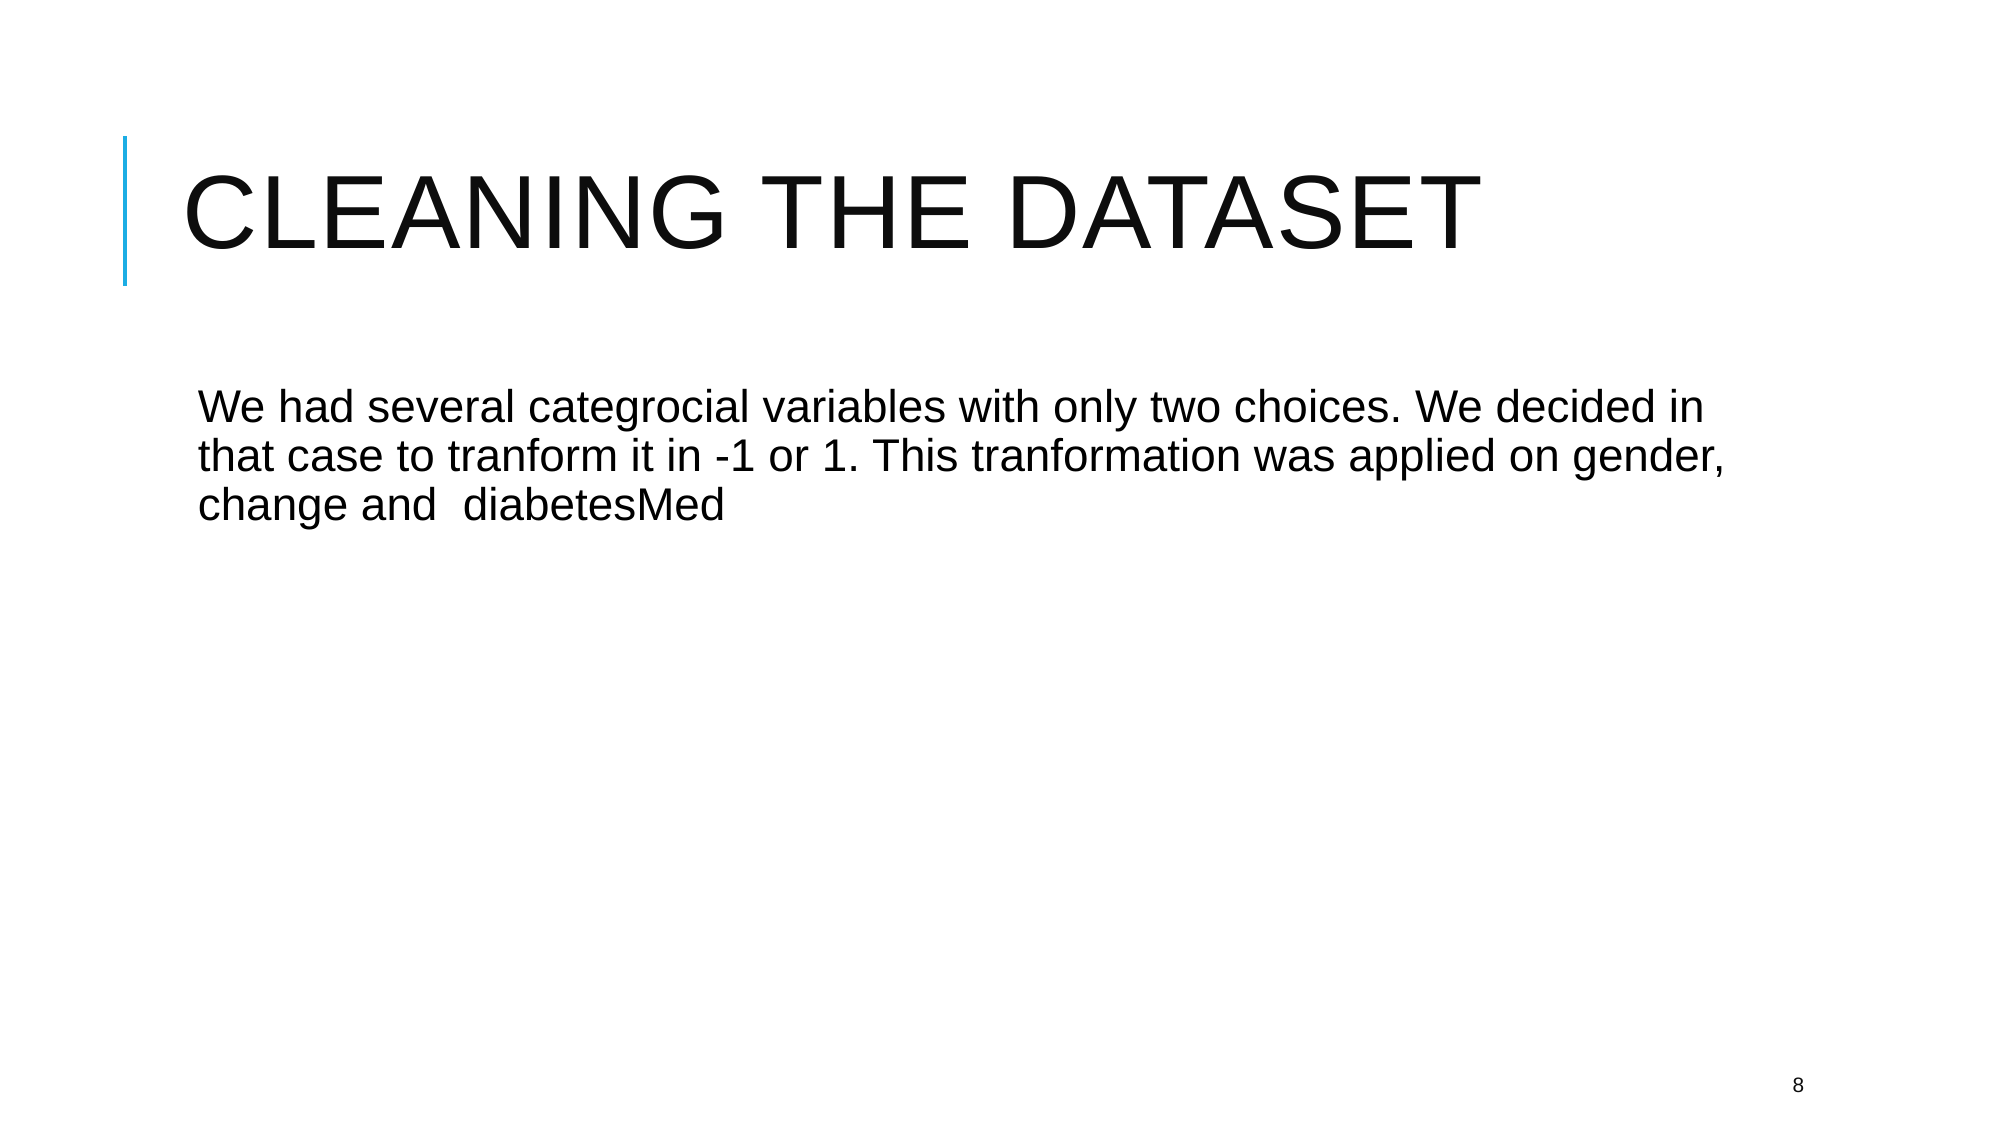

# Cleaning the dataSET
We had several categrocial variables with only two choices. We decided in that case to tranform it in -1 or 1. This tranformation was applied on gender, change and  diabetesMed
8